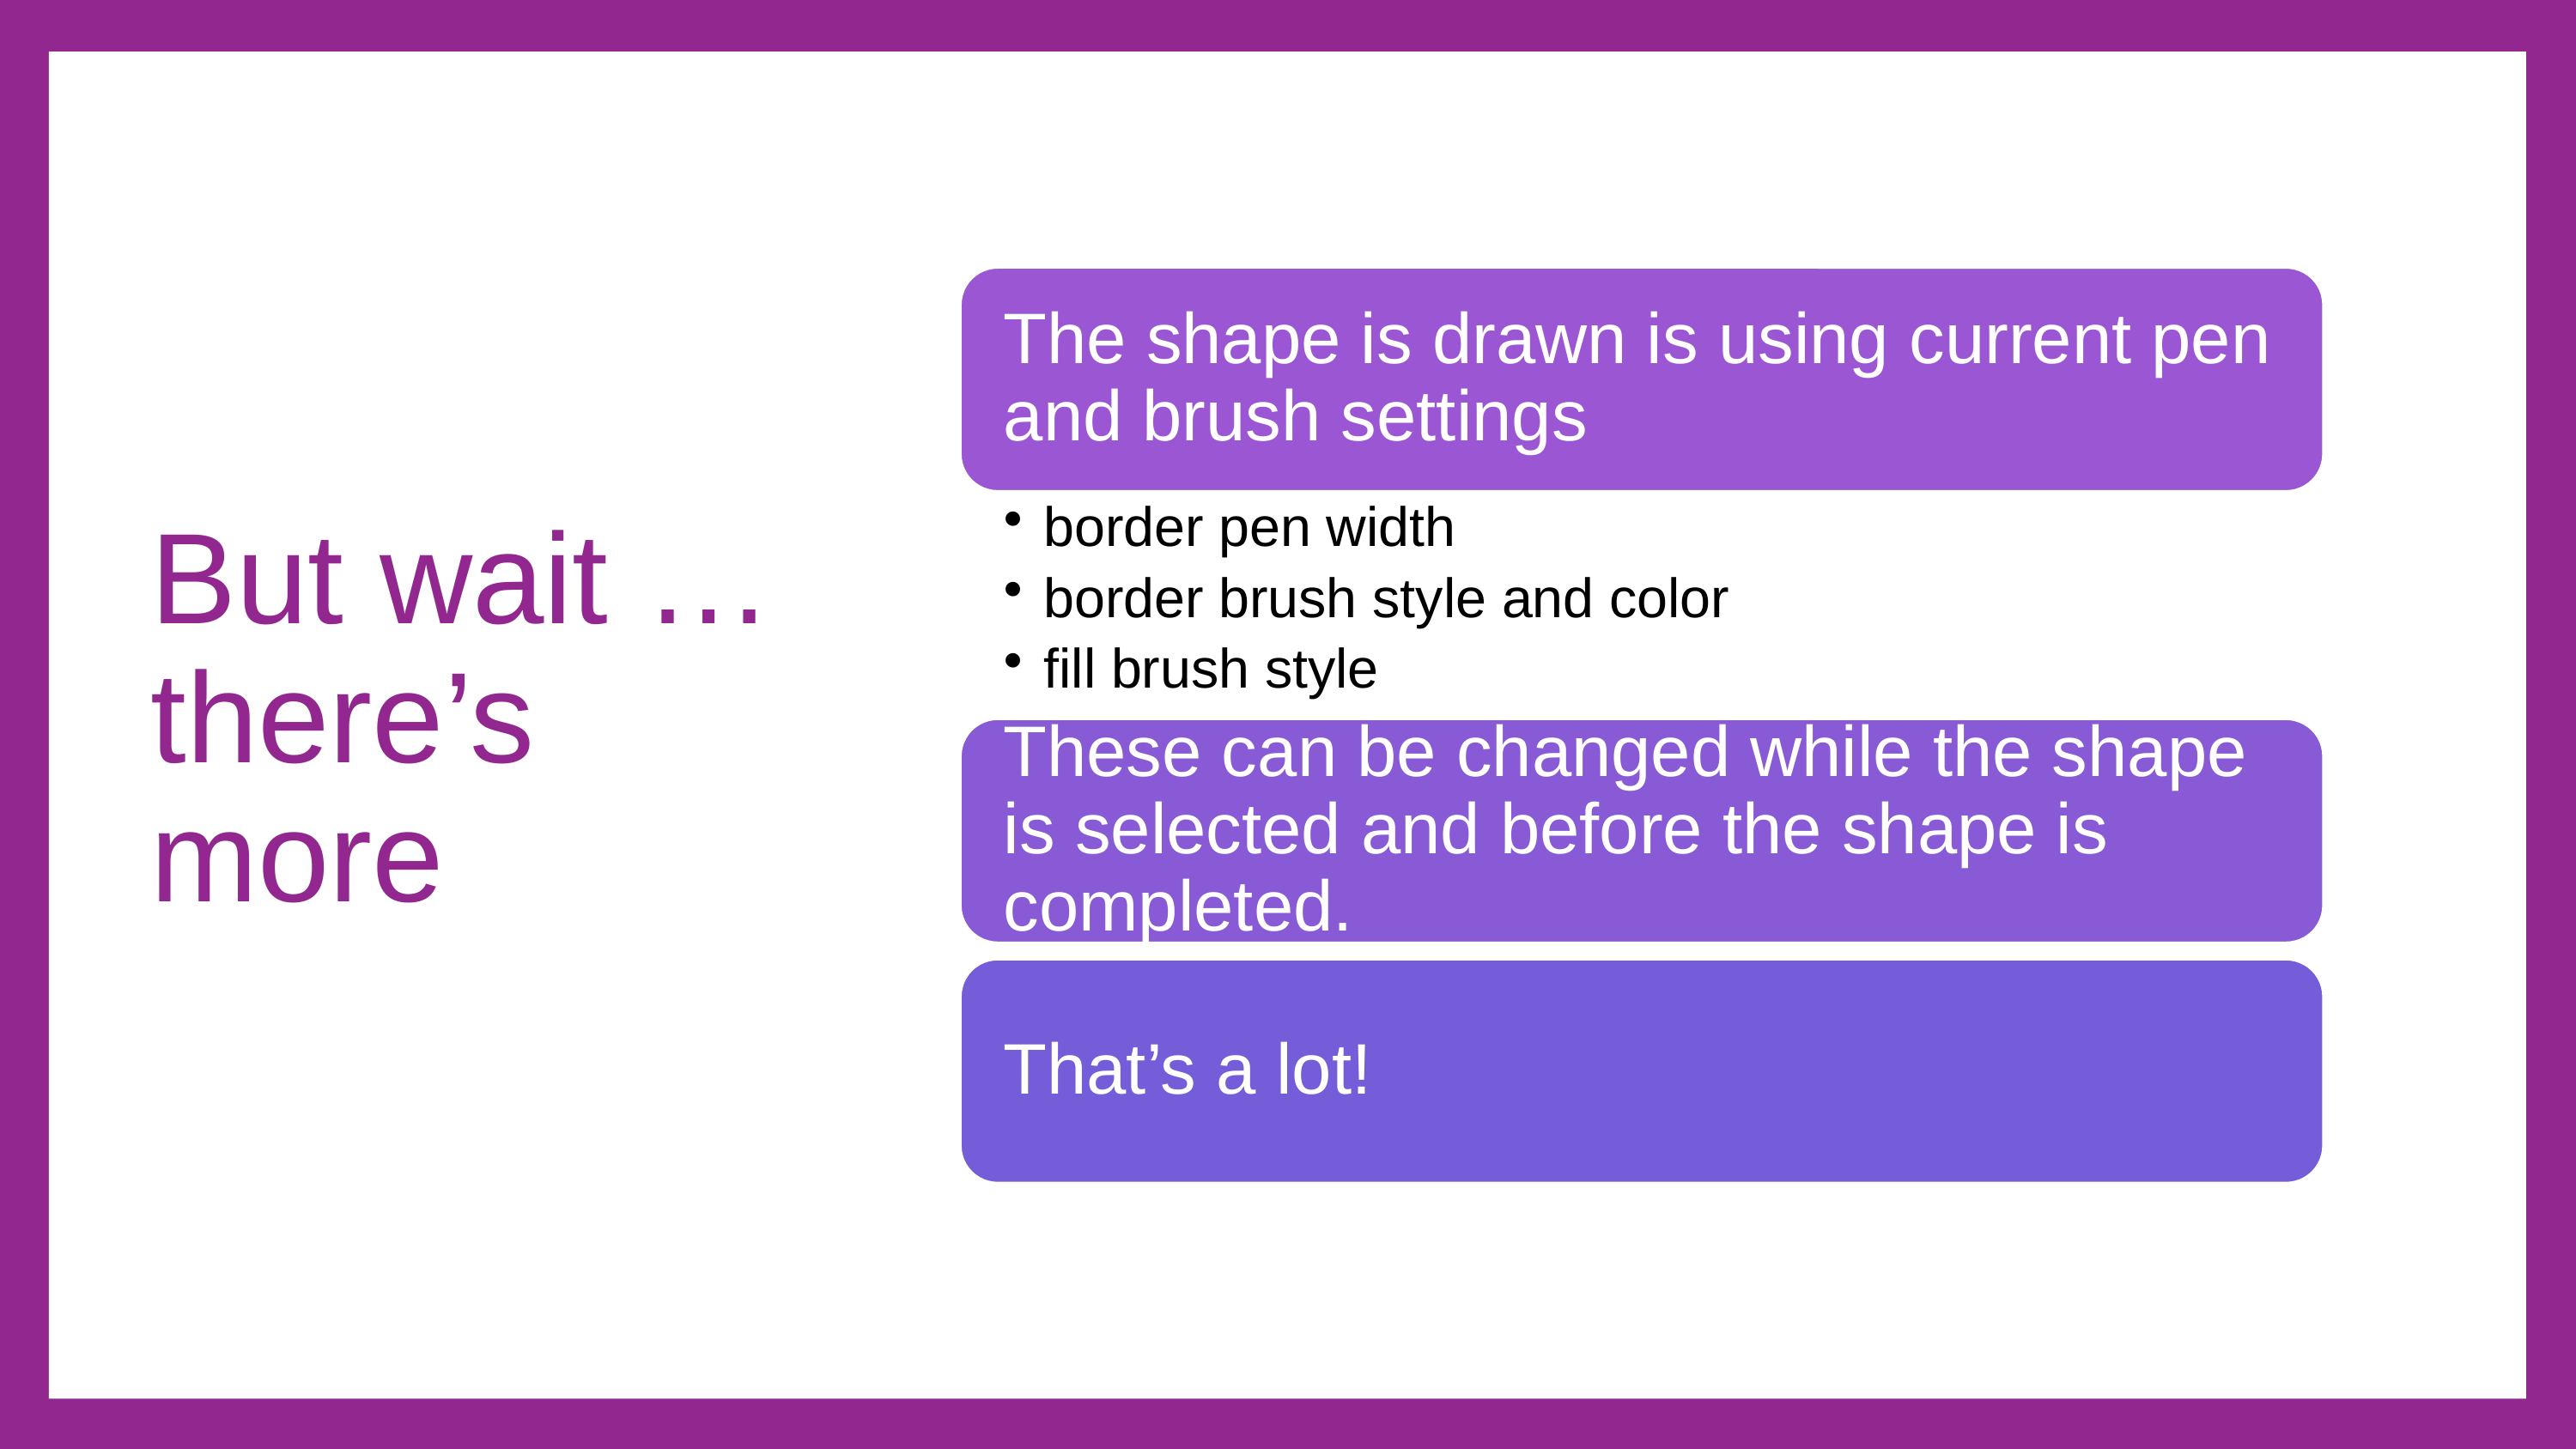

# But wait … there’s more
The shape is drawn is using current pen and brush settings
border pen width
border brush style and color
fill brush style
These can be changed while the shape is selected and before the shape is completed.
That’s a lot!